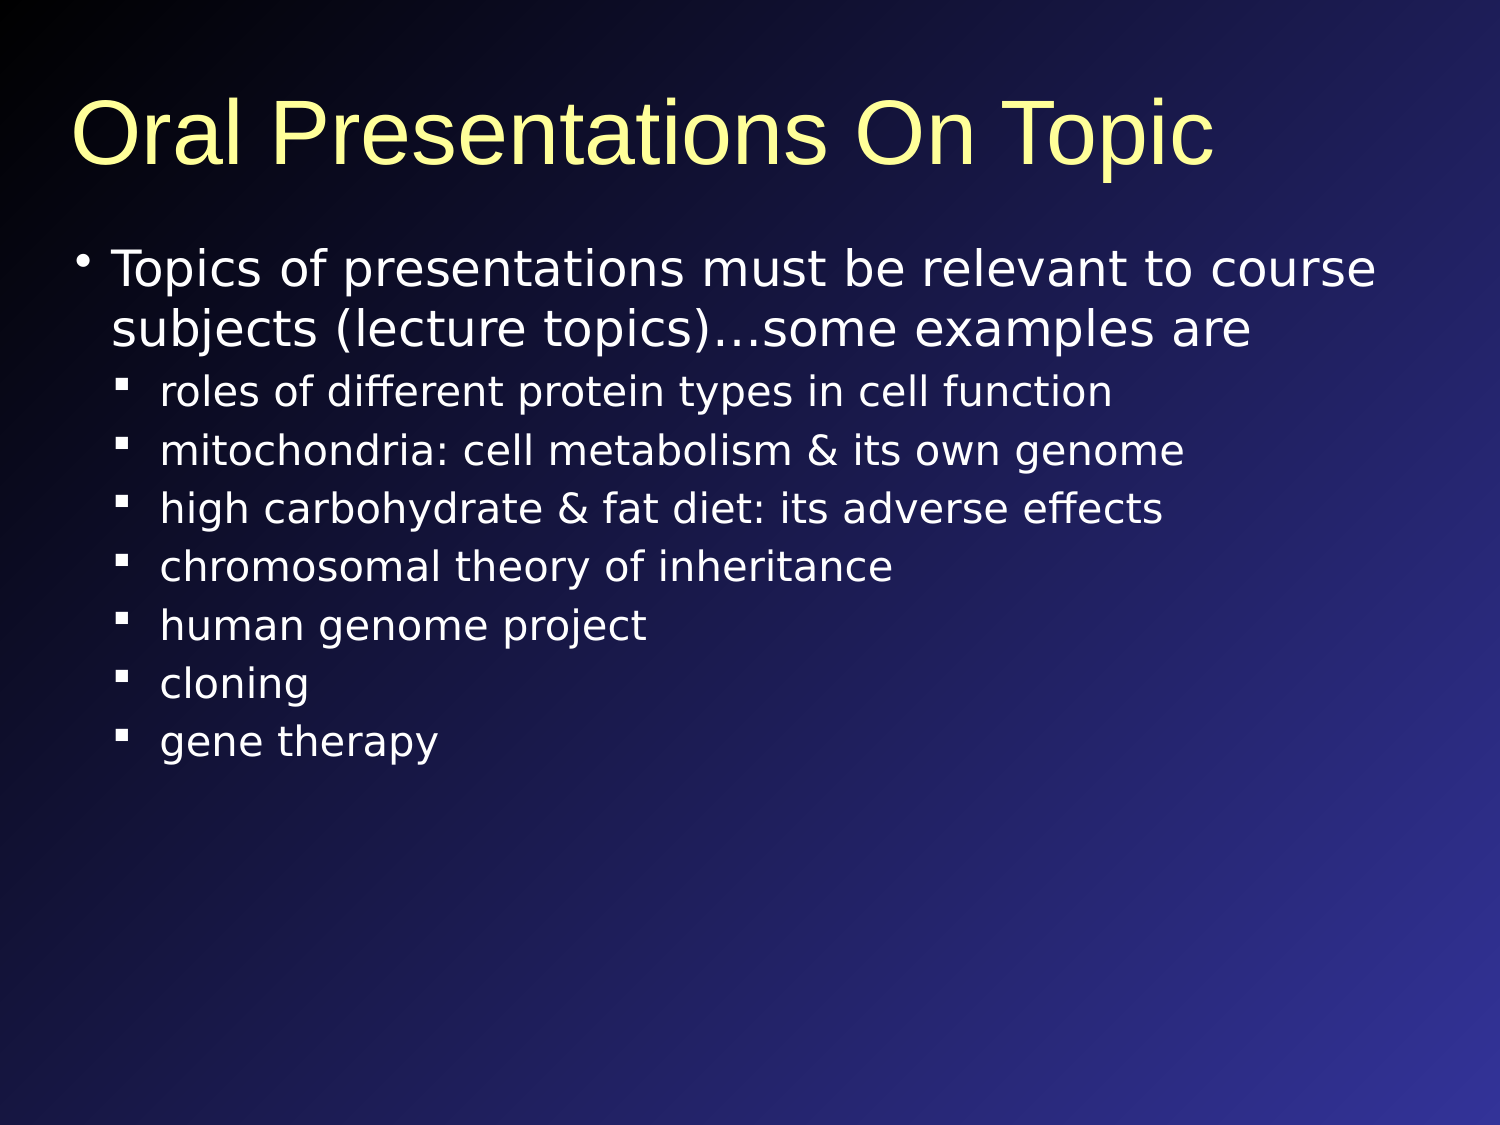

# Oral Presentations On Topic
Topics of presentations must be relevant to course subjects (lecture topics)…some examples are
roles of different protein types in cell function
mitochondria: cell metabolism & its own genome
high carbohydrate & fat diet: its adverse effects
chromosomal theory of inheritance
human genome project
cloning
gene therapy